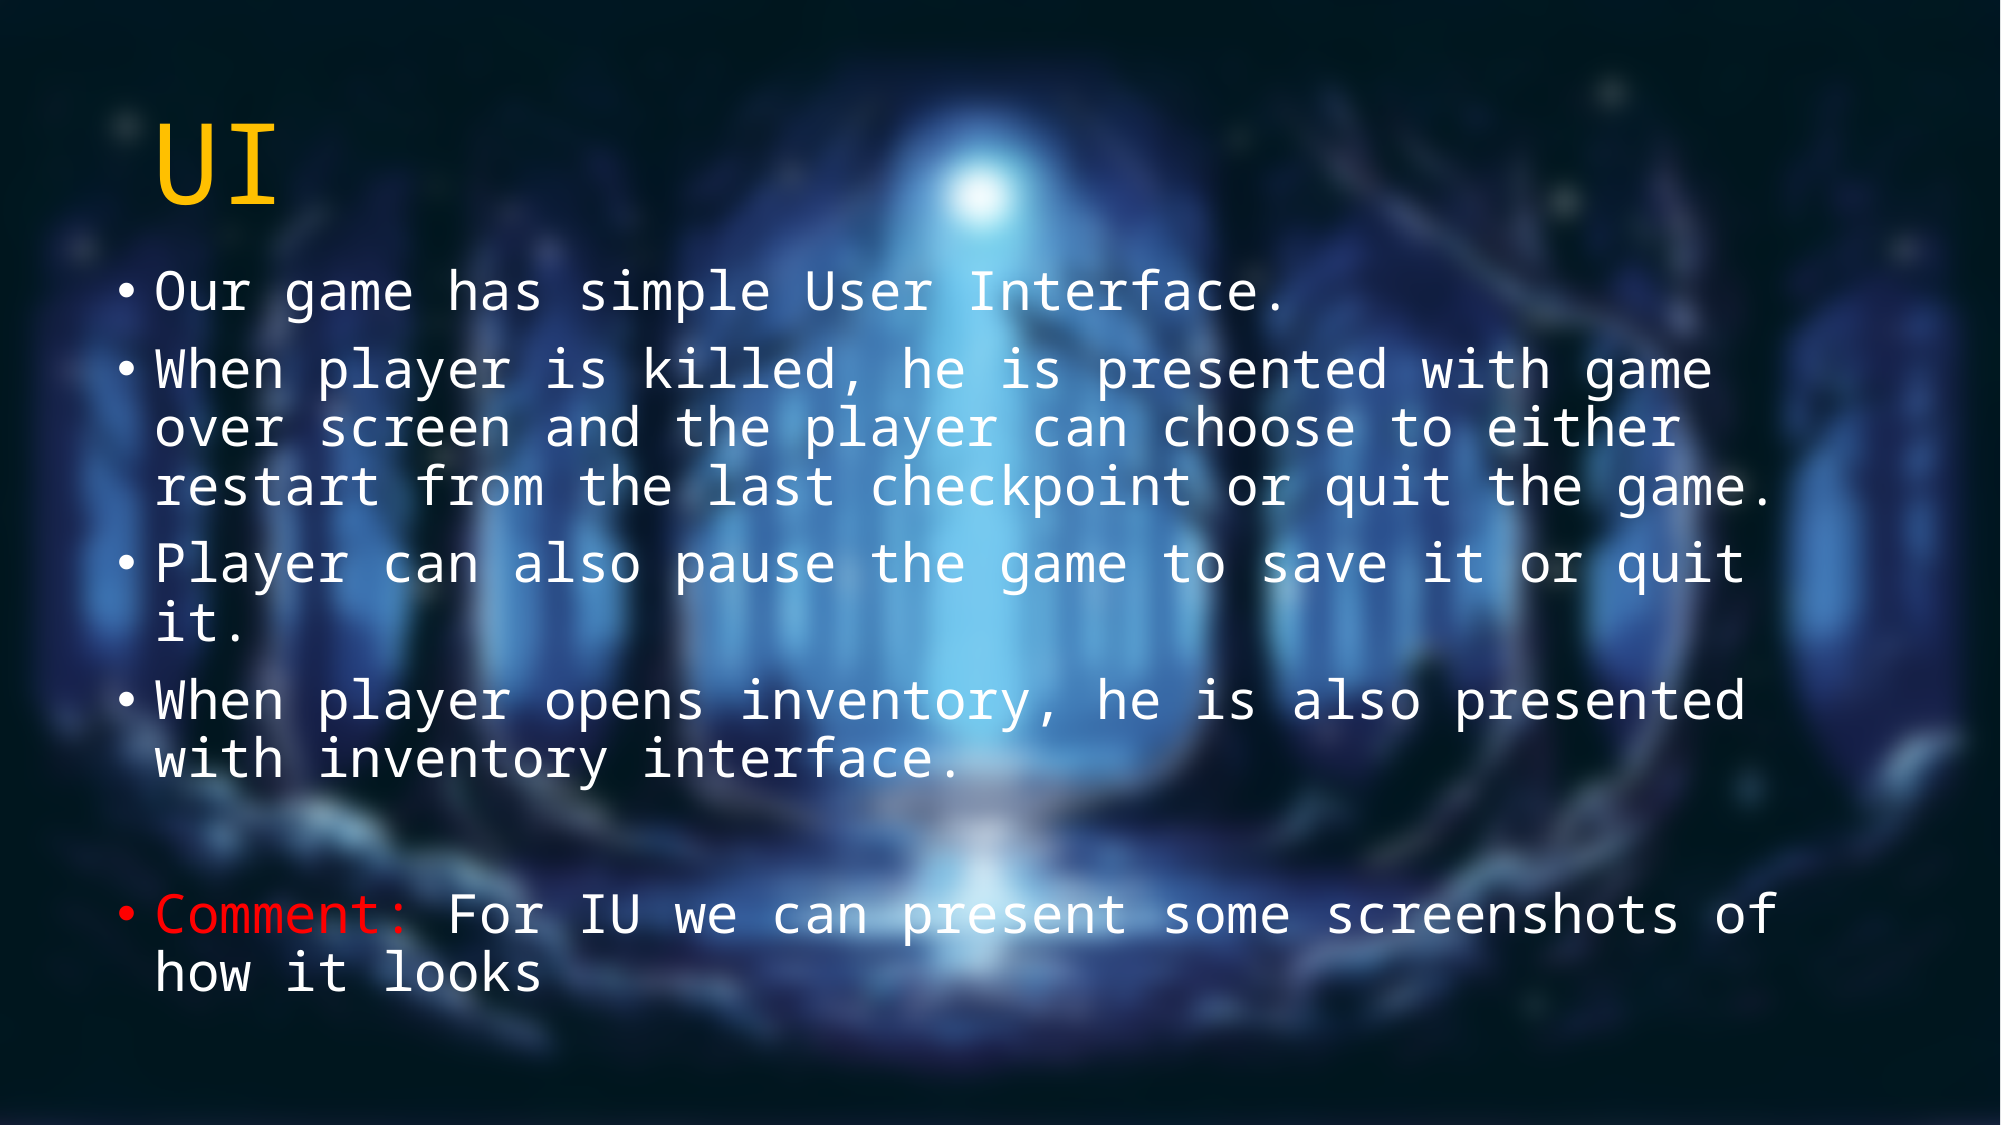

# UI
Our game has simple User Interface.
When player is killed, he is presented with game over screen and the player can choose to either restart from the last checkpoint or quit the game.
Player can also pause the game to save it or quit it.
When player opens inventory, he is also presented with inventory interface.

Comment: For IU we can present some screenshots of how it looks